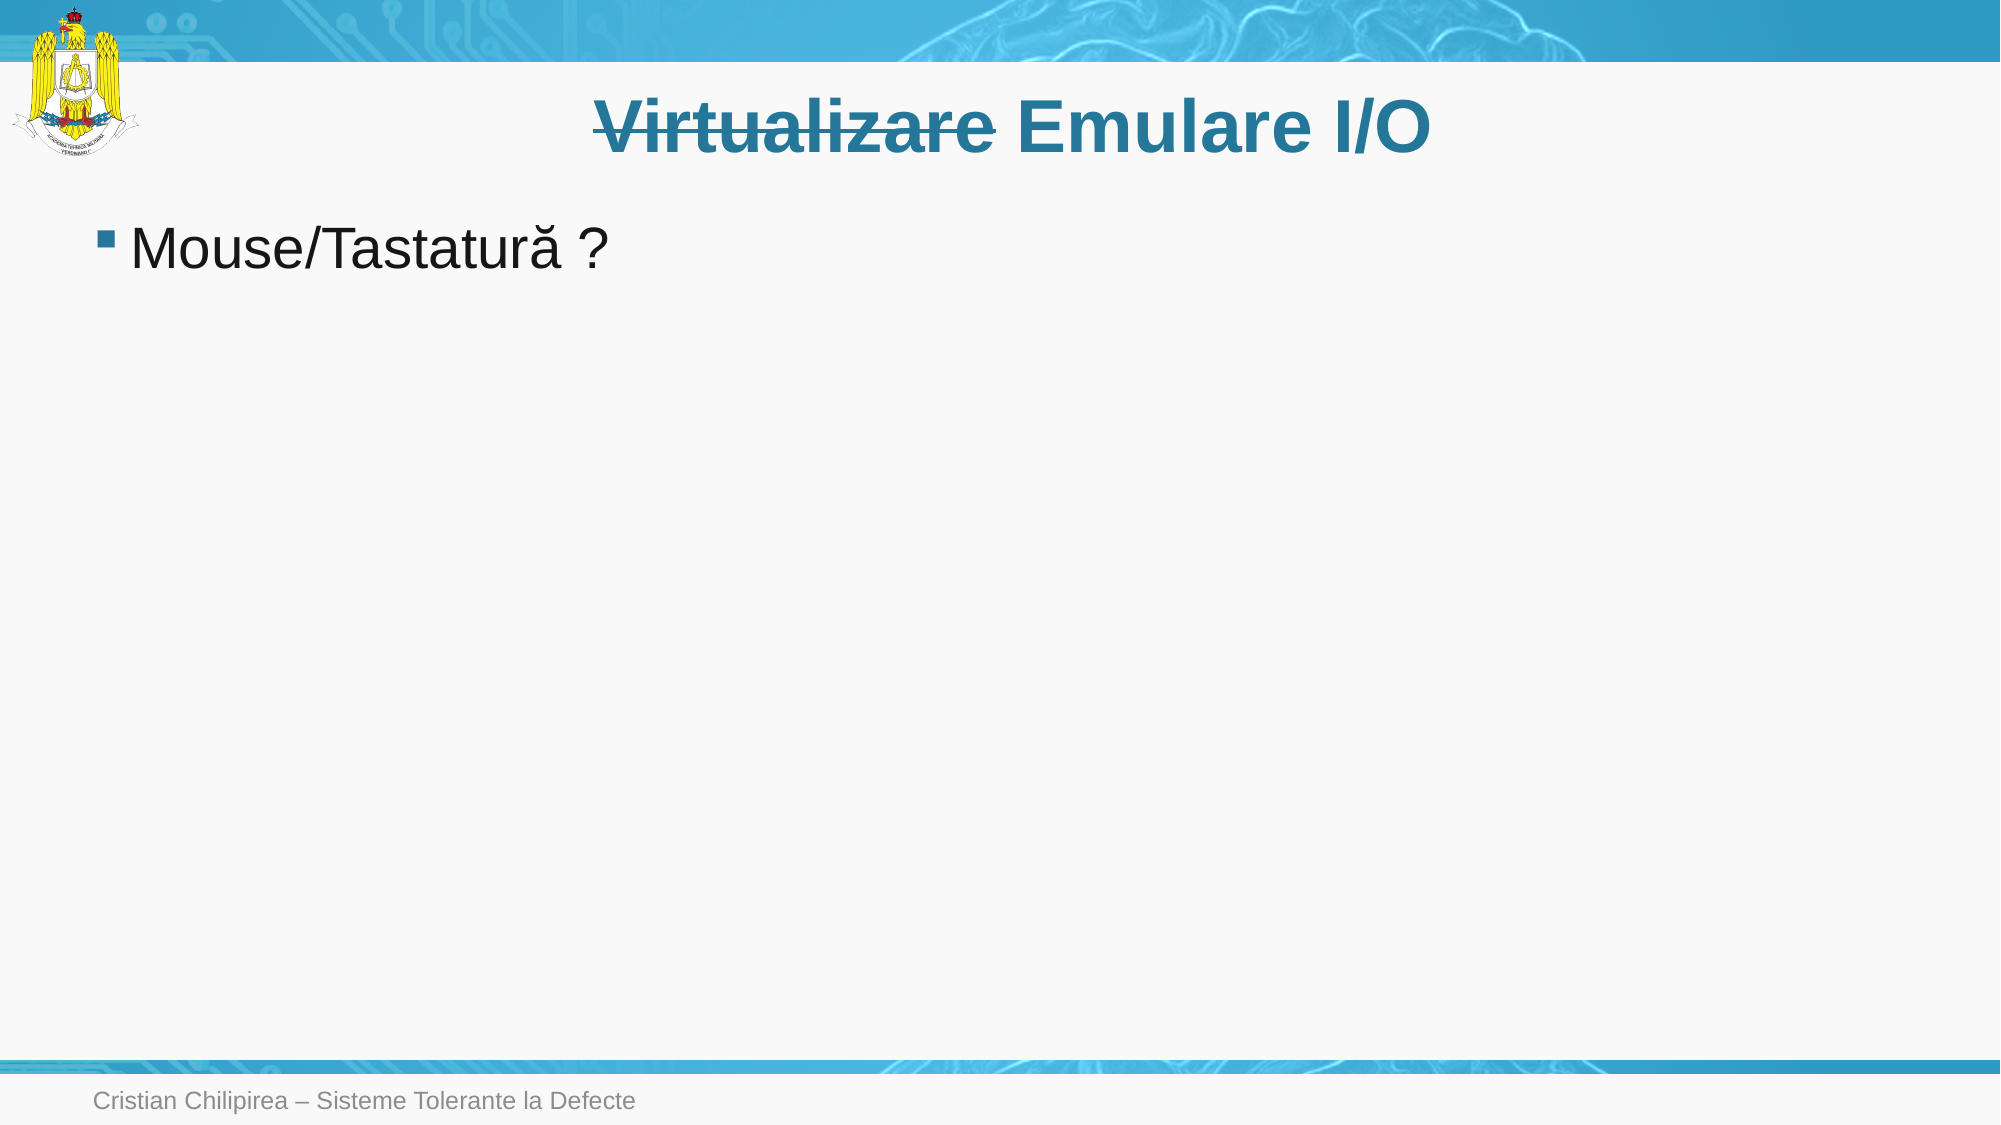

# Virtualizare Emulare I/O
Mouse/Tastatură ?

Cristian Chilipirea – Sisteme Tolerante la Defecte